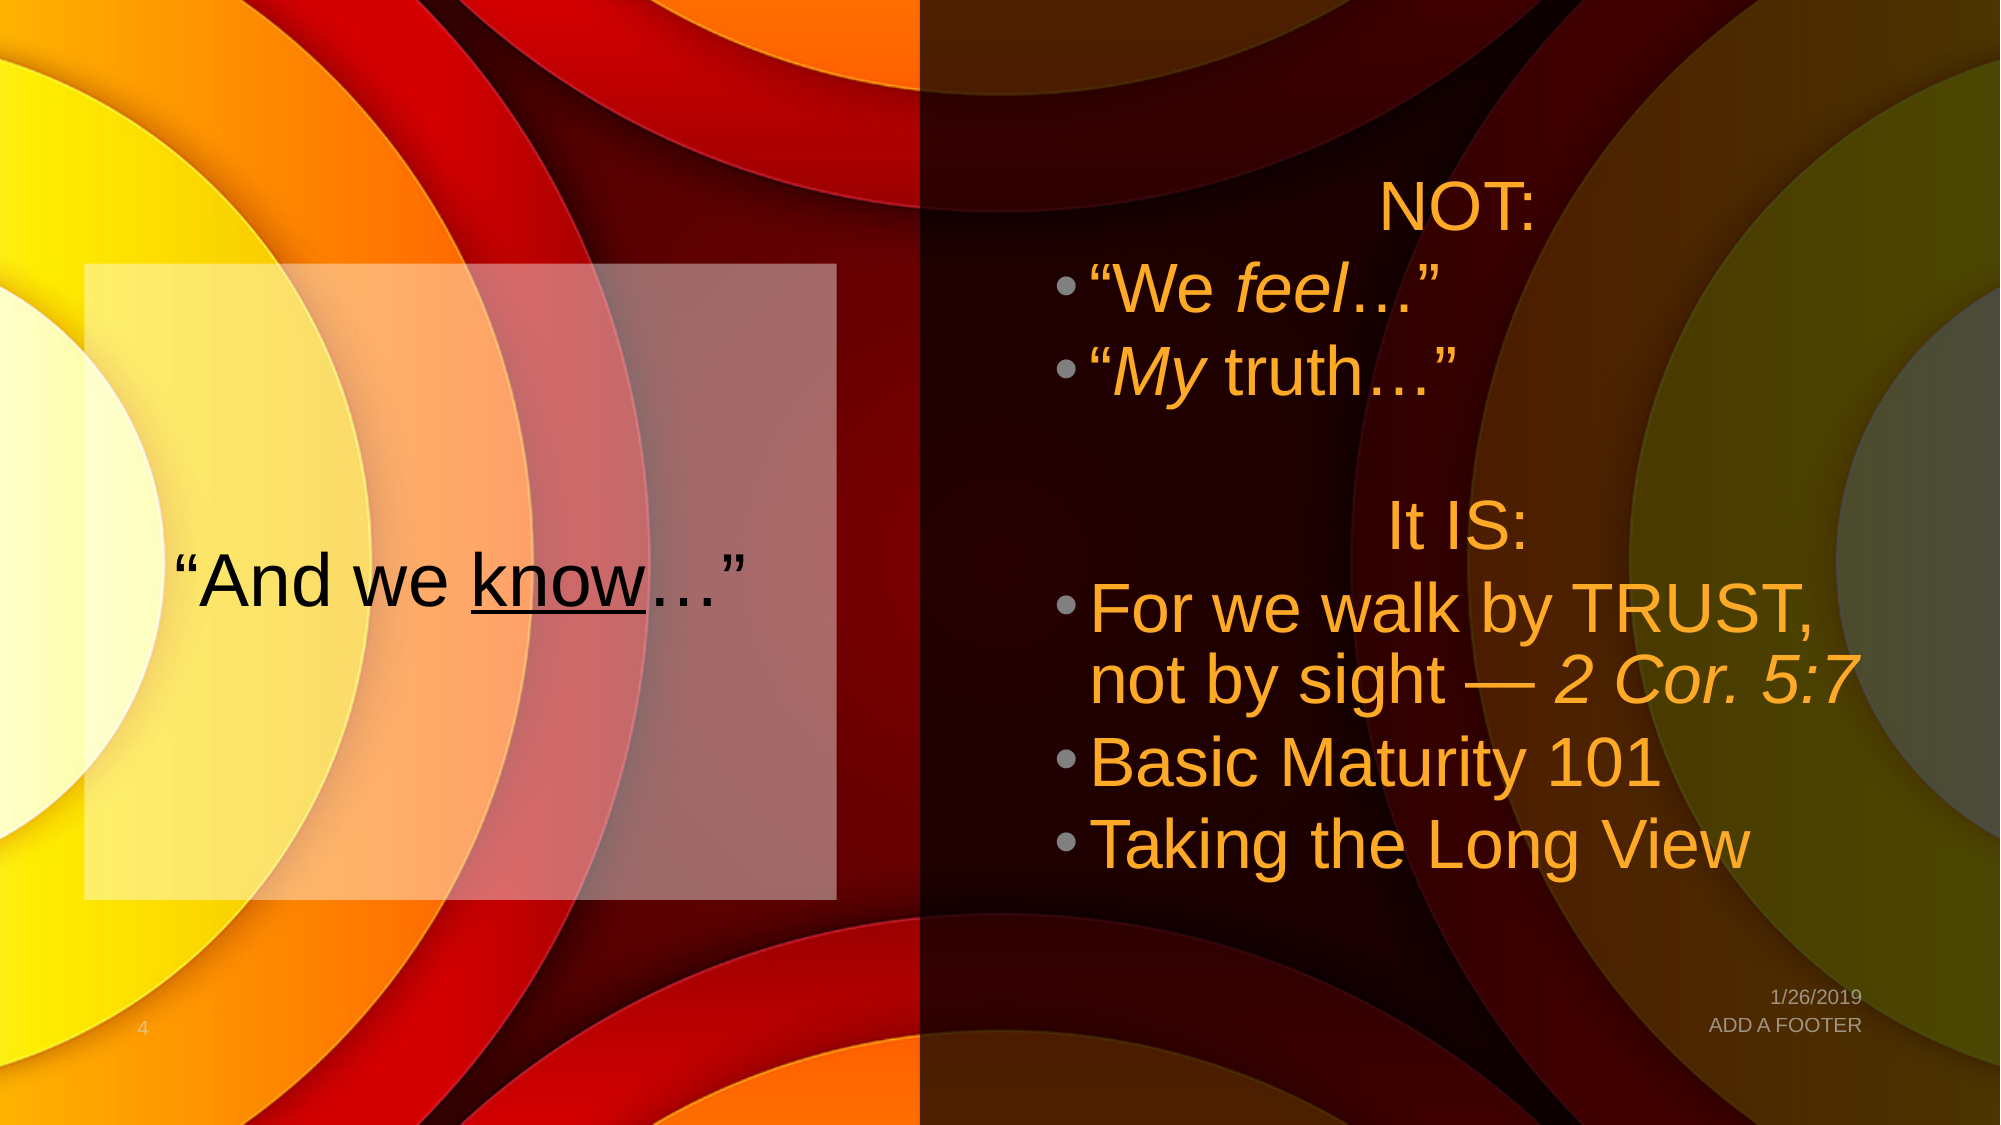

NOT:
“We feel…”
“My truth…”
It IS:
For we walk by TRUST, not by sight — 2 Cor. 5:7
Basic Maturity 101
Taking the Long View

# “And we know…”
1/26/2019
4
ADD A FOOTER